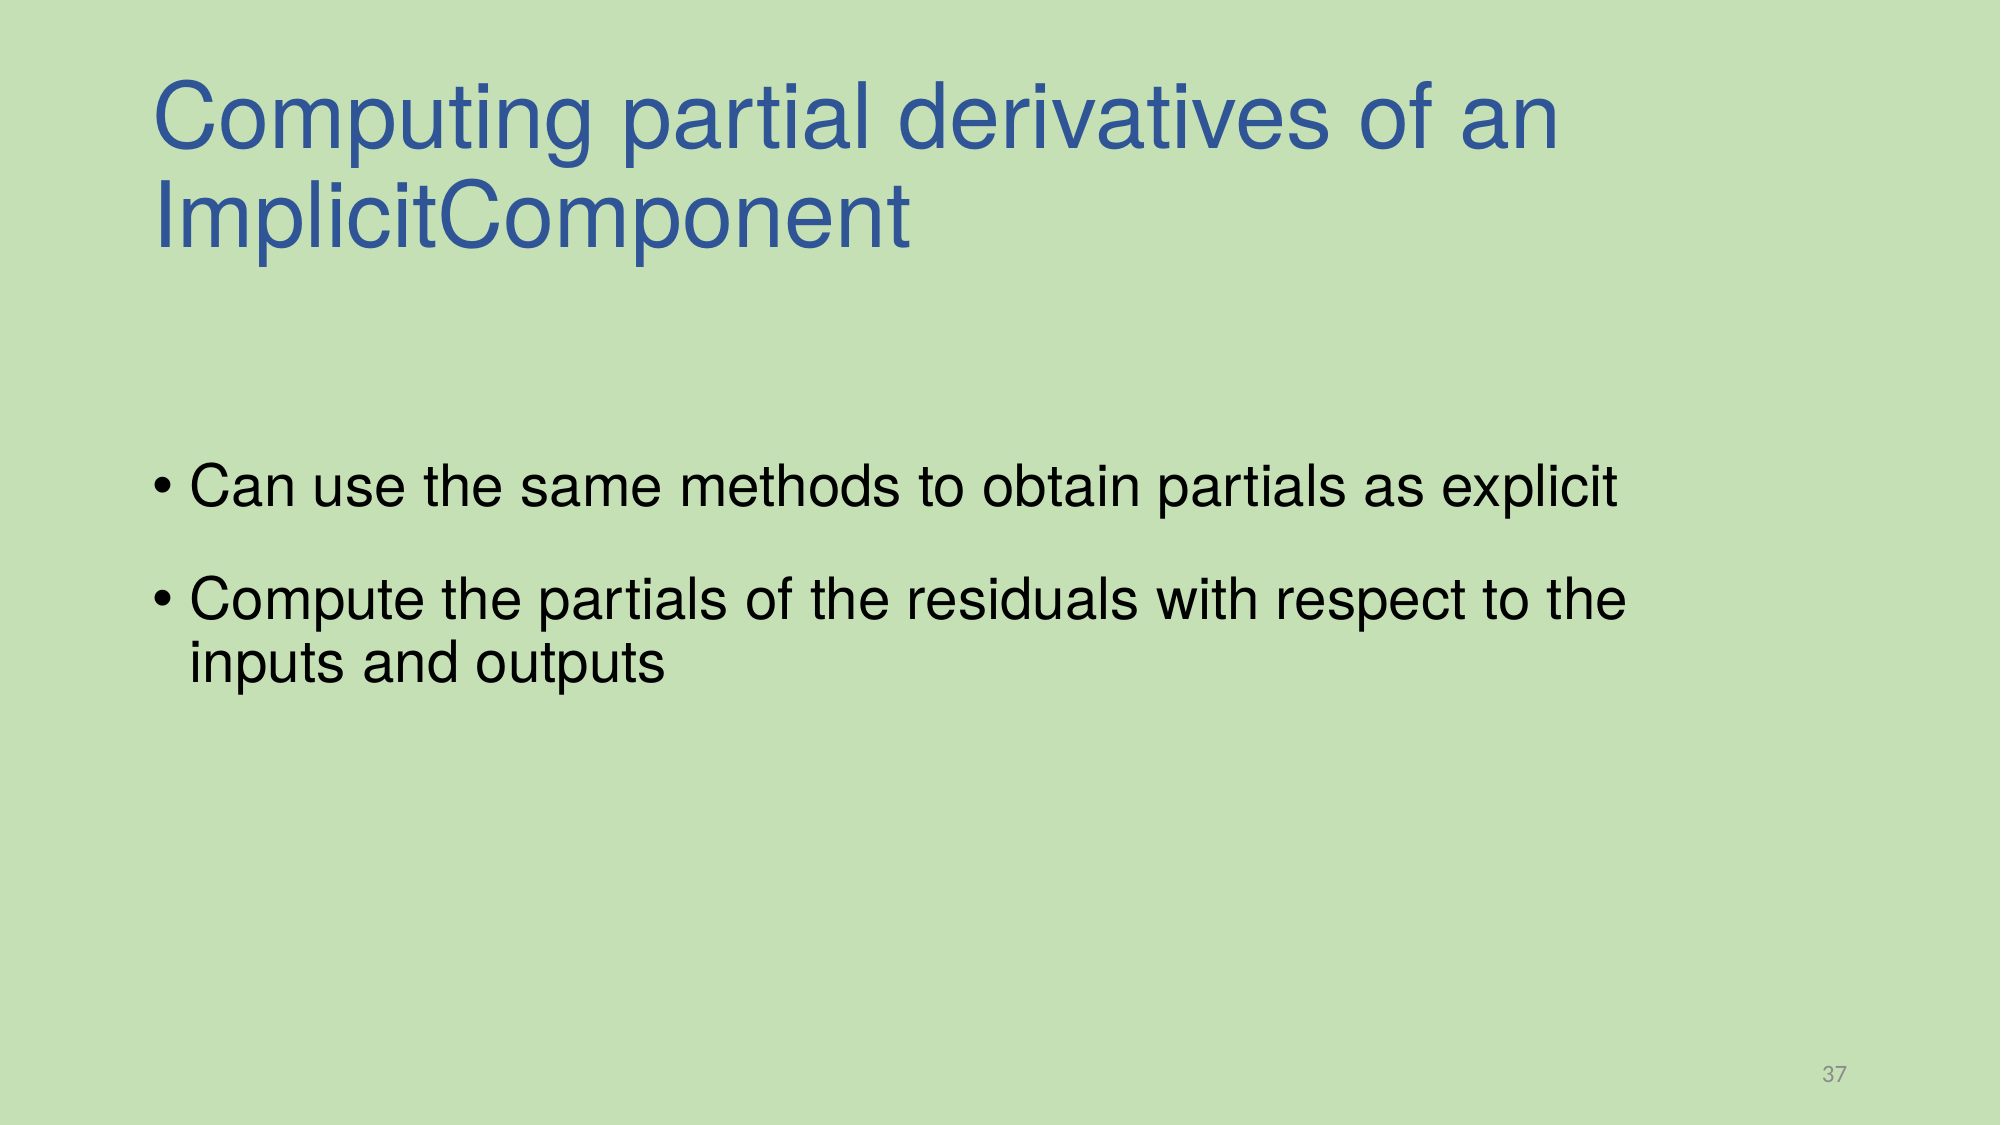

# Computing partial derivatives of an ImplicitComponent
Can use the same methods to obtain partials as explicit
Compute the partials of the residuals with respect to the inputs and outputs
37